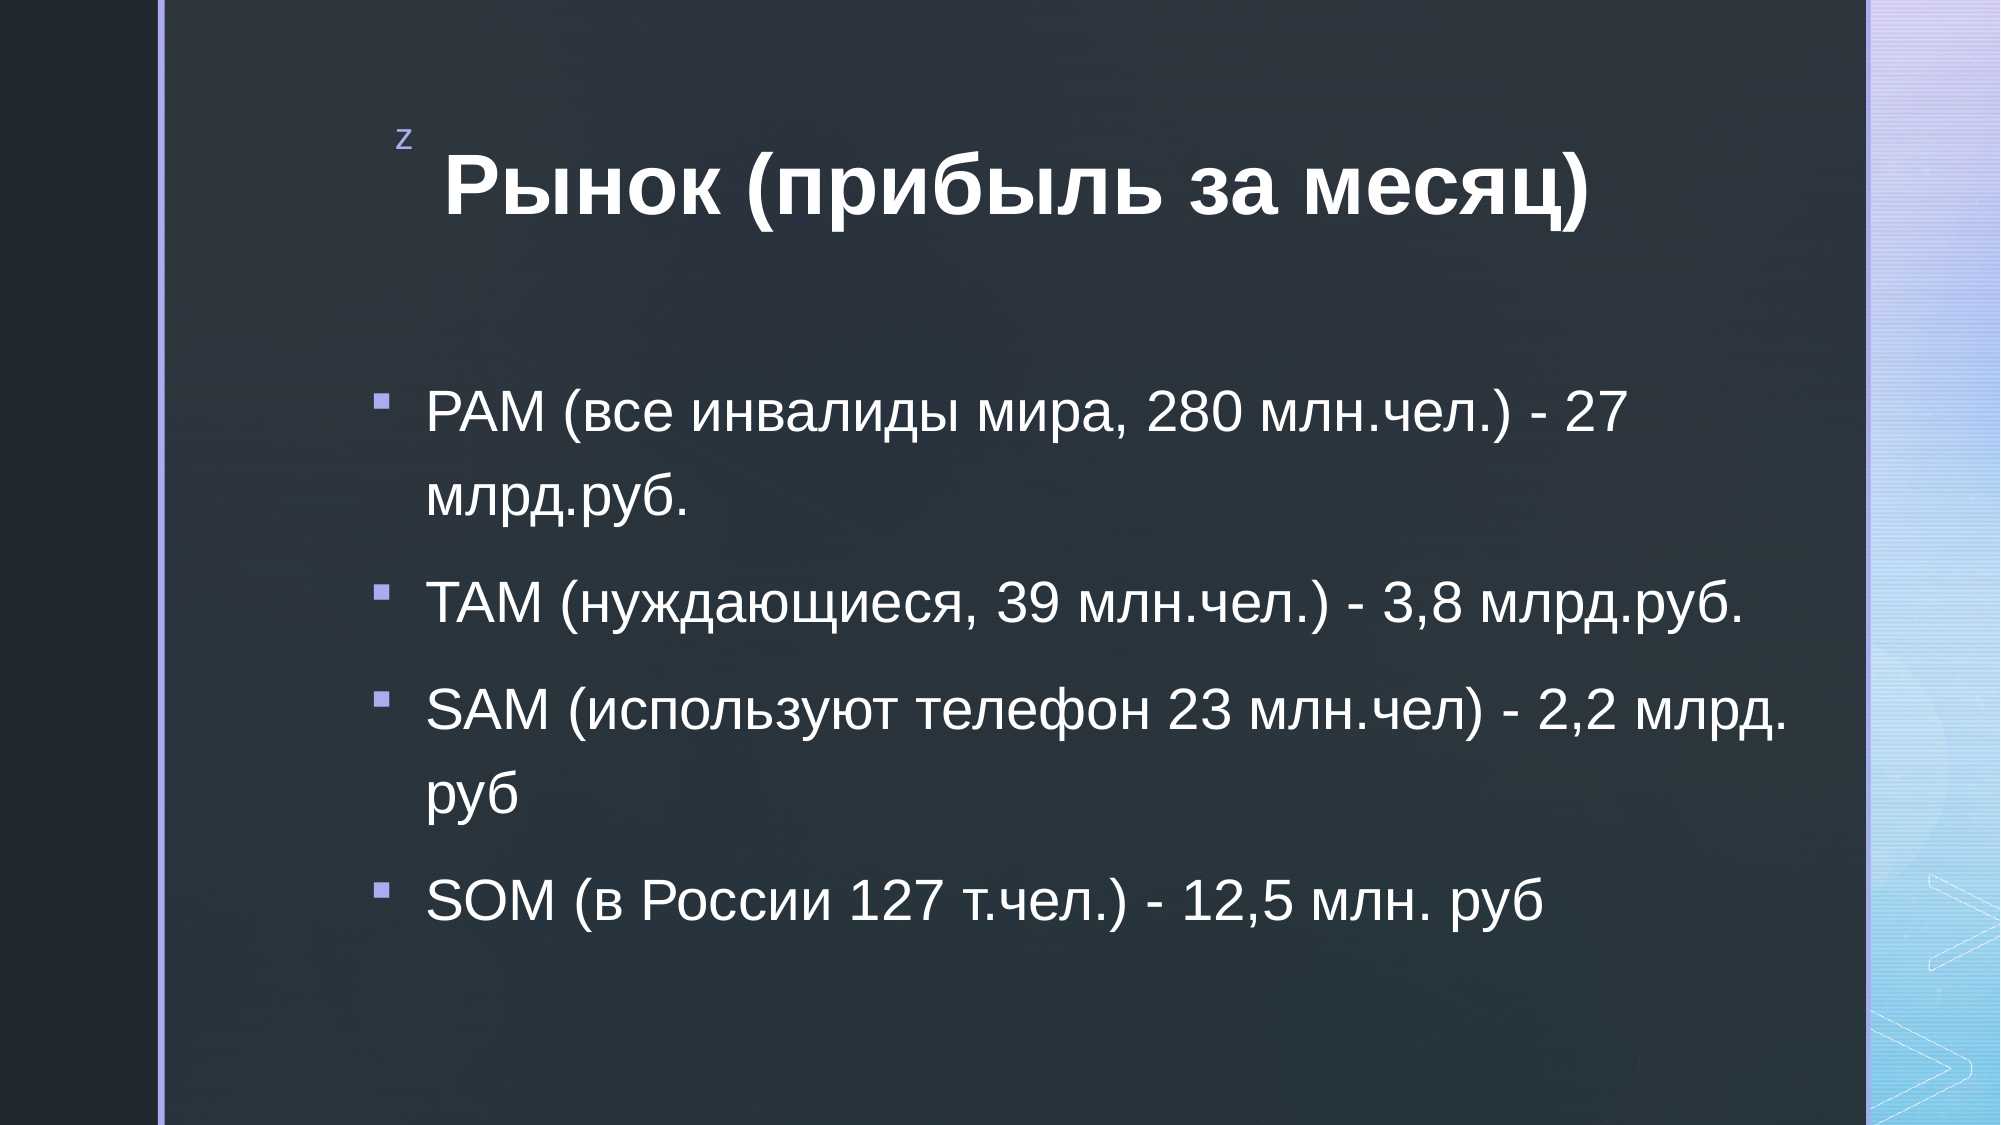

# Рынок (прибыль за месяц)
PAM (все инвалиды мира, 280 млн.чел.) - 27 млрд.руб.
TAM (нуждающиеся, 39 млн.чел.) - 3,8 млрд.руб.
SAM (используют телефон 23 млн.чел) - 2,2 млрд. руб
SOM (в России 127 т.чел.) - 12,5 млн. руб